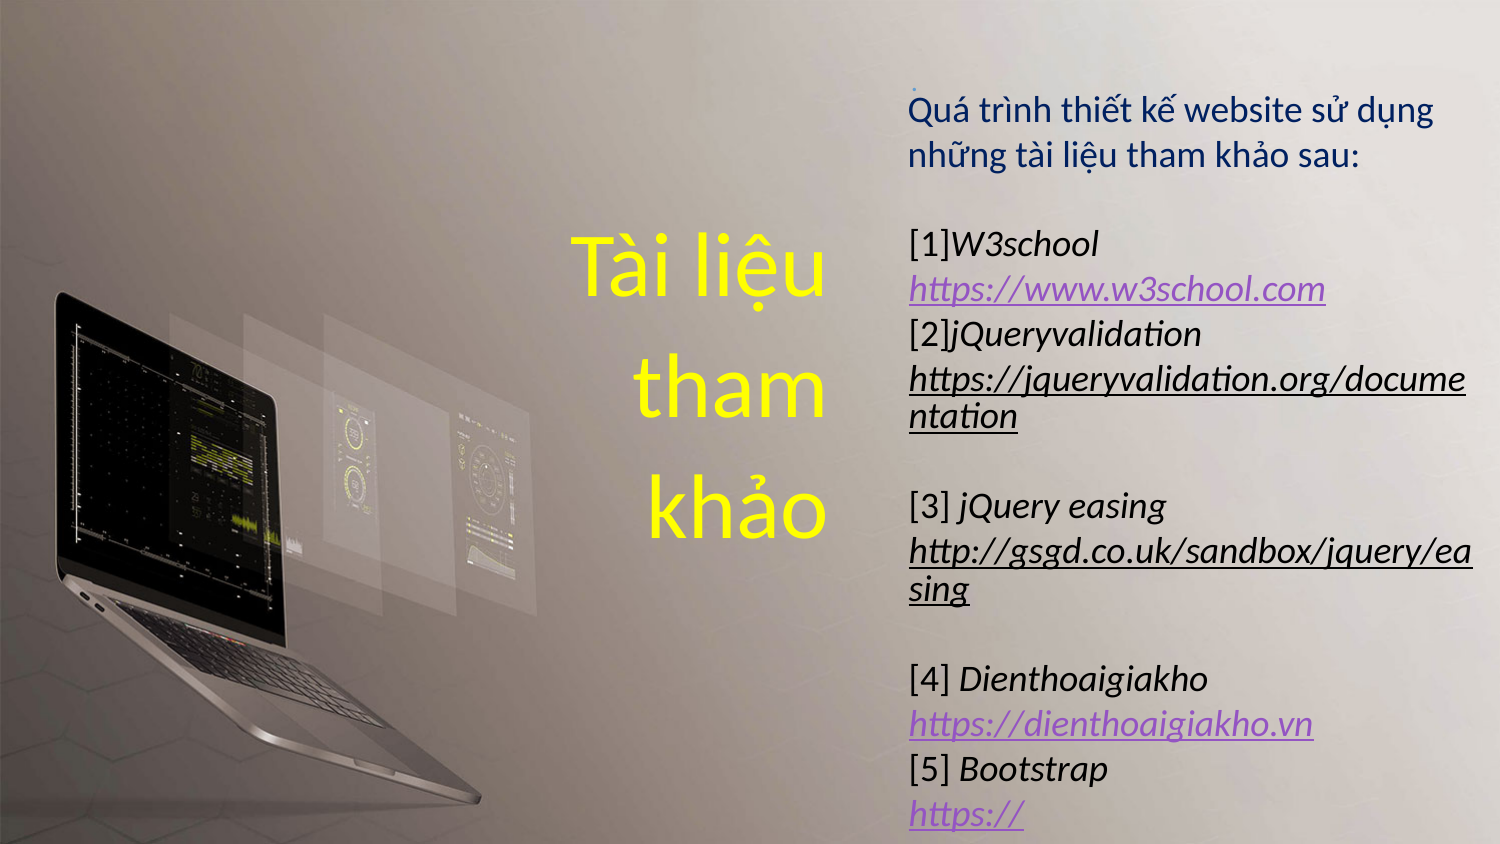

.

Quá trình thiết kế website sử dụng những tài liệu tham khảo sau:
Tài liệu tham khảo
[1]W3school
https://www.w3school.com
[2]jQueryvalidation
https://jqueryvalidation.org/documentation
[3] jQuery easing
http://gsgd.co.uk/sandbox/jquery/easing
[4] Dienthoaigiakho
https://dienthoaigiakho.vn
[5] Bootstrap
https://www.w3schools.com/bootstrap4/bootstrap_get_started.asp